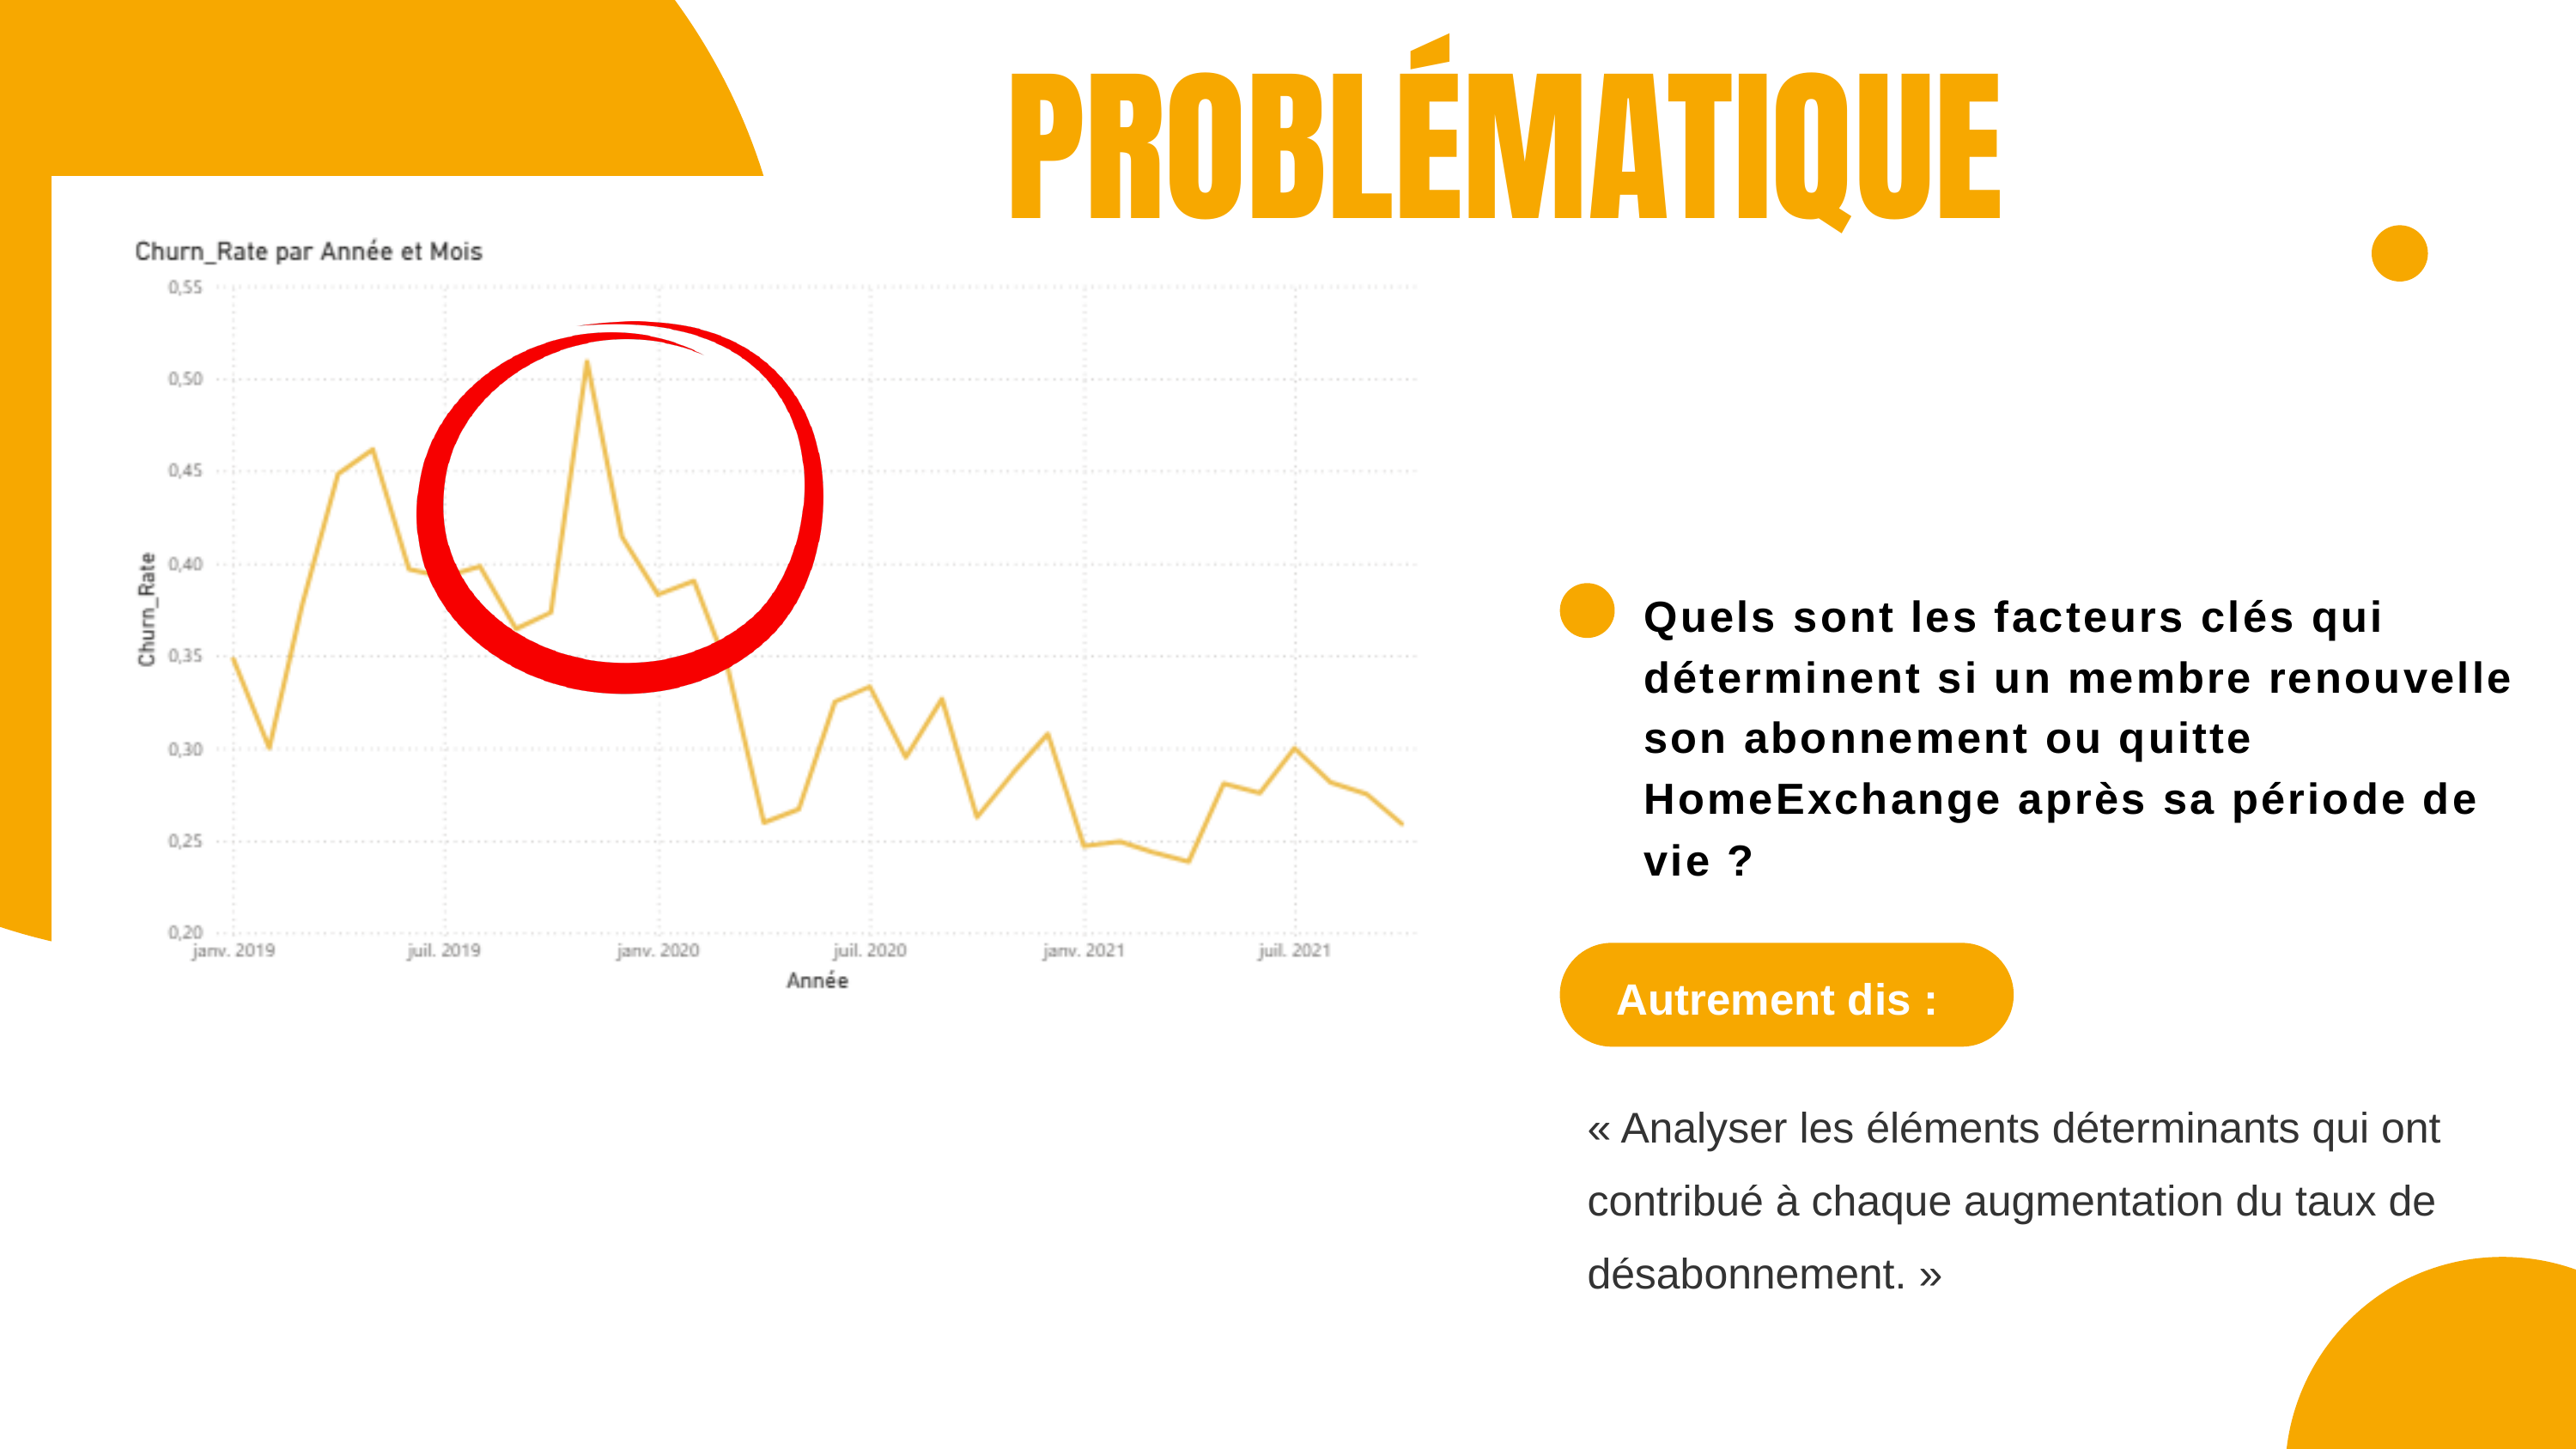

PROBLÉMATIQUE

Quels sont les facteurs clés qui déterminent si un membre renouvelle son abonnement ou quitte HomeExchange après sa période de vie ?

Autrement dis :
« Analyser les éléments déterminants qui ont contribué à chaque augmentation du taux de désabonnement. »